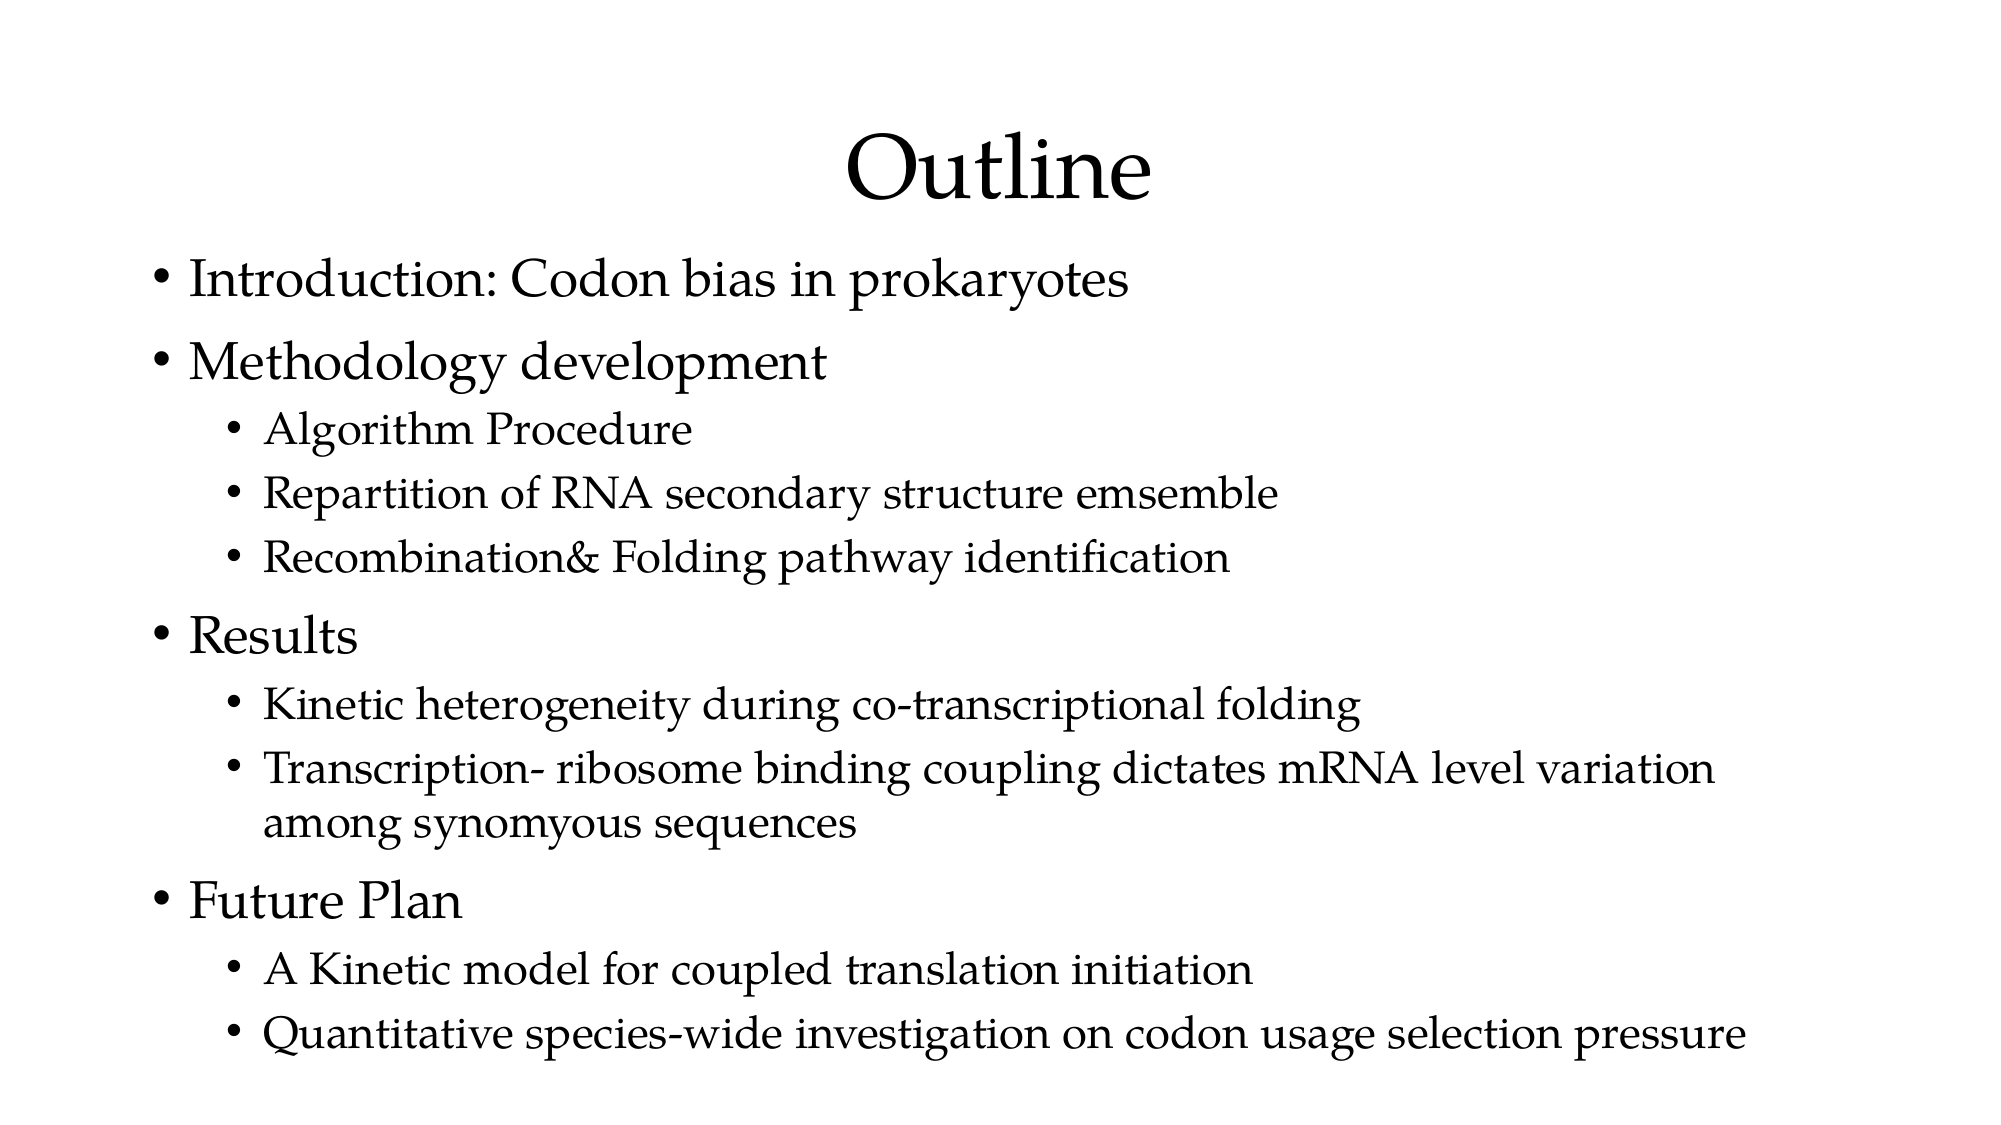

# Outline
Introduction: Codon bias in prokaryotes
Methodology development
Algorithm Procedure
Repartition of RNA secondary structure emsemble
Recombination& Folding pathway identification
Results
Kinetic heterogeneity during co-transcriptional folding
Transcription- ribosome binding coupling dictates mRNA level variation among synomyous sequences
Future Plan
A Kinetic model for coupled translation initiation
Quantitative species-wide investigation on codon usage selection pressure